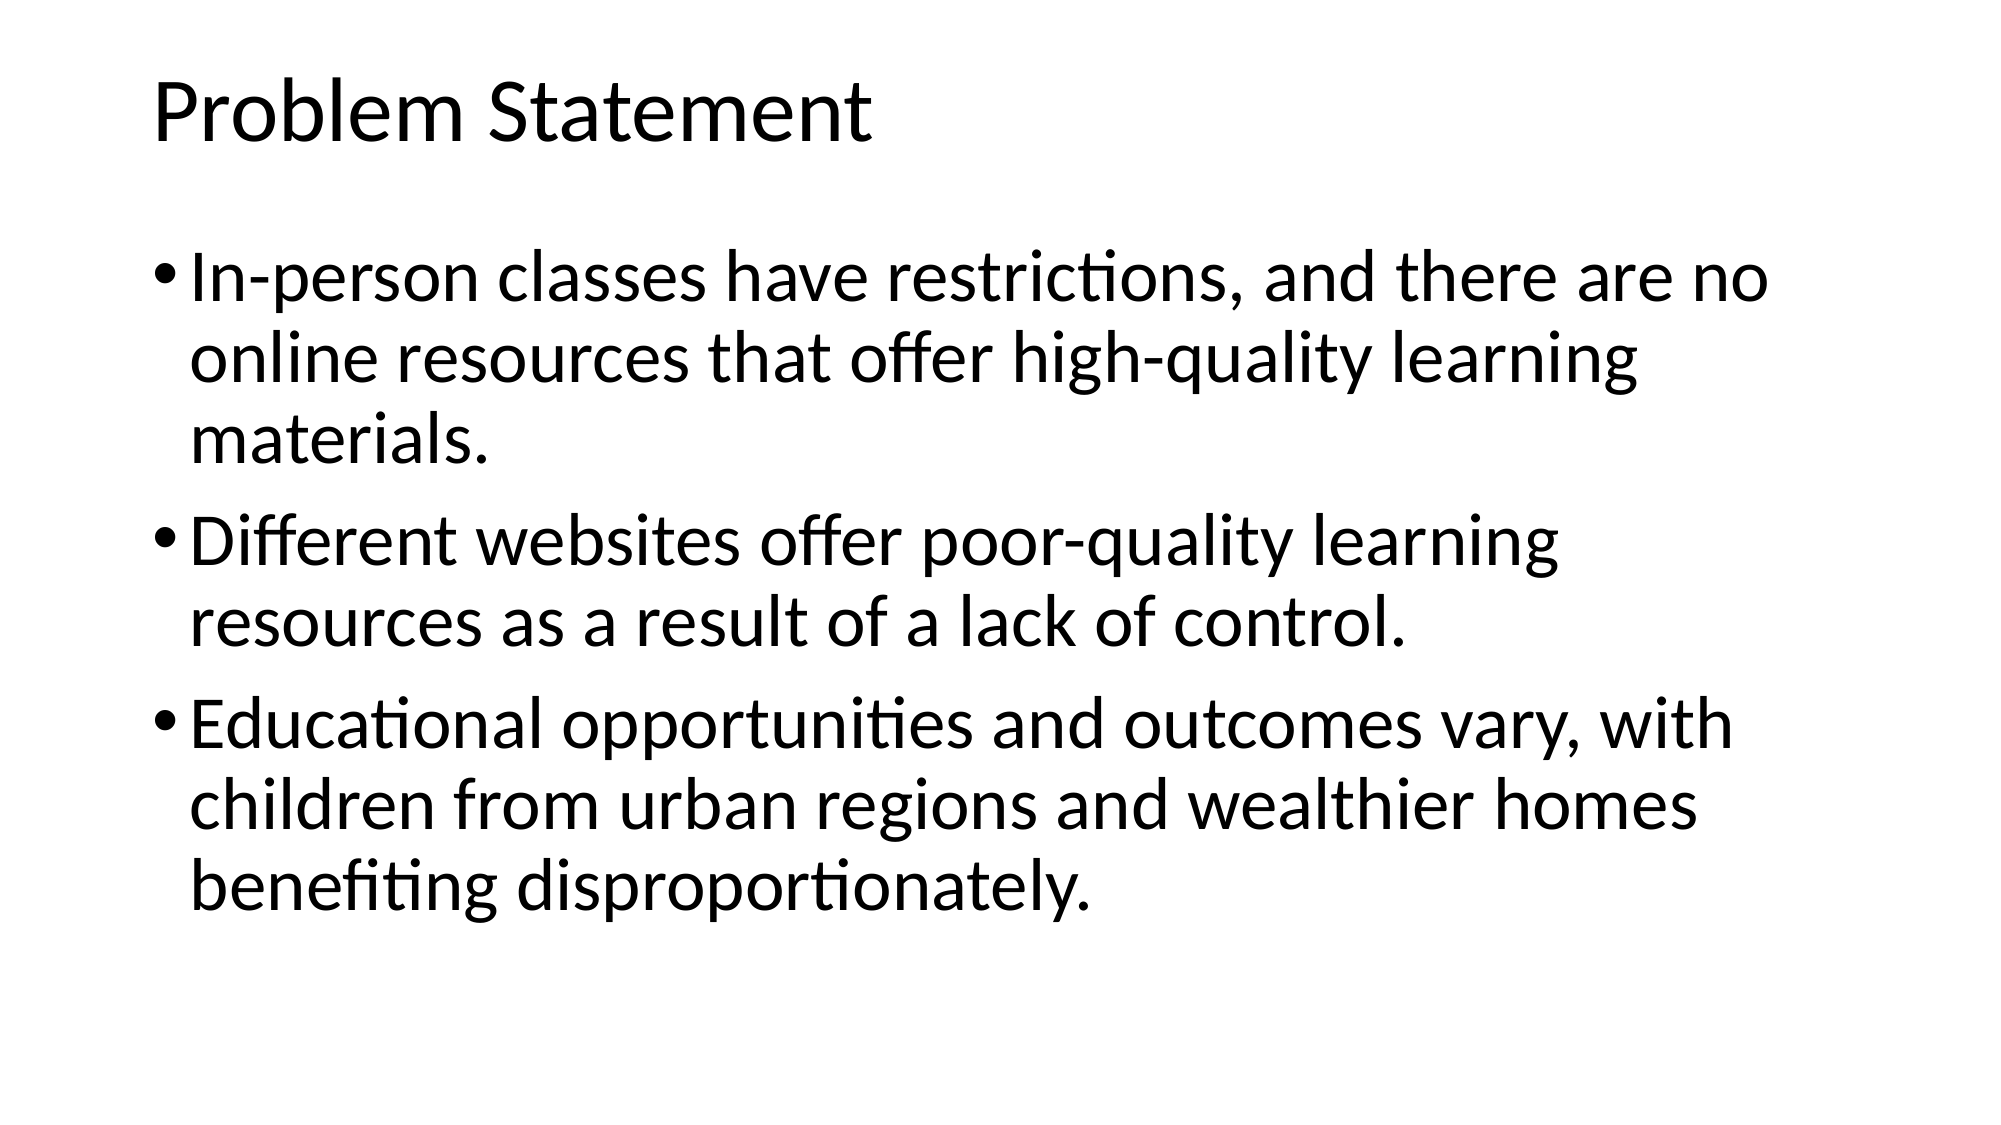

# Problem Statement
In-person classes have restrictions, and there are no online resources that offer high-quality learning materials.
Different websites offer poor-quality learning resources as a result of a lack of control.
Educational opportunities and outcomes vary, with children from urban regions and wealthier homes benefiting disproportionately.